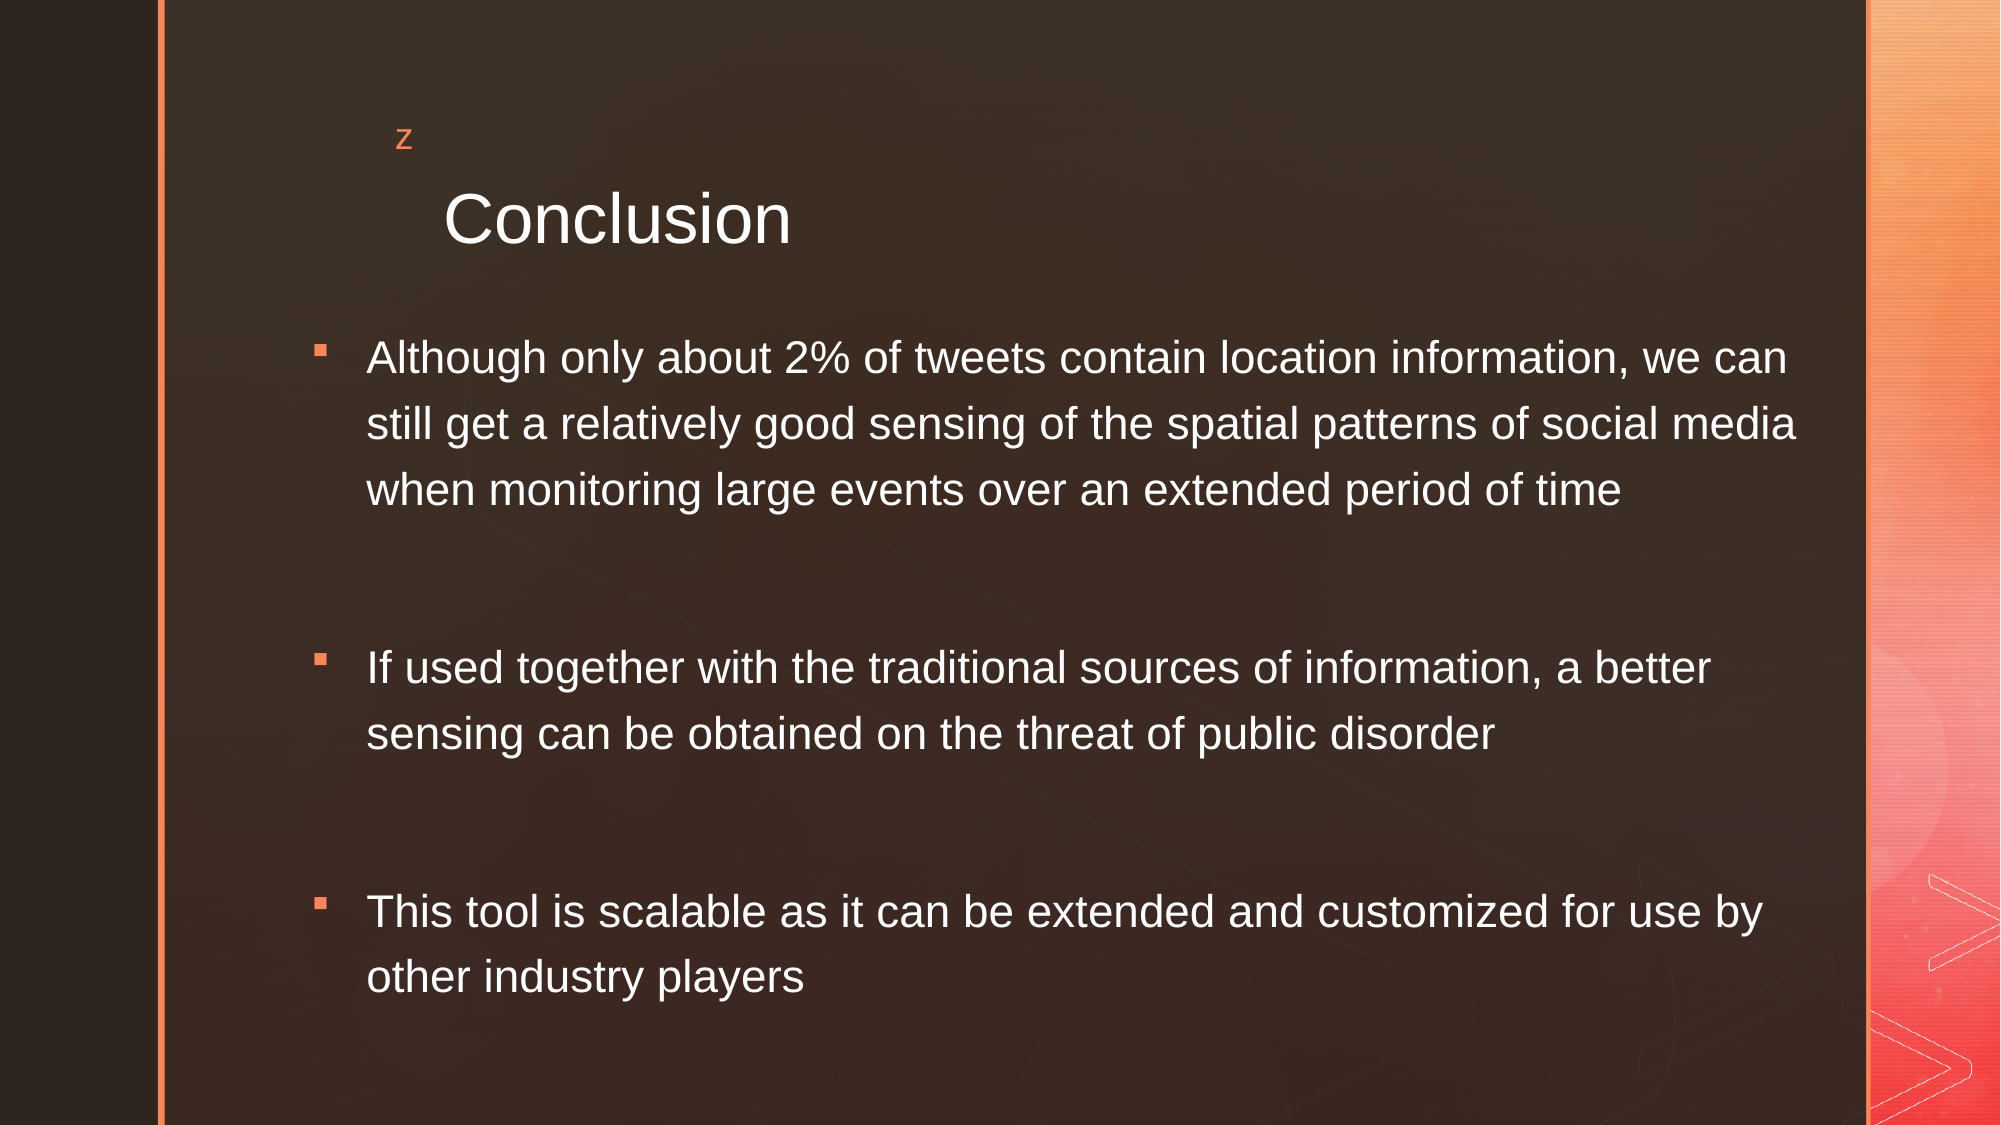

# Conclusion
Although only about 2% of tweets contain location information, we can still get a relatively good sensing of the spatial patterns of social media when monitoring large events over an extended period of time

If used together with the traditional sources of information, a better sensing can be obtained on the threat of public disorder

This tool is scalable as it can be extended and customized for use by other industry players